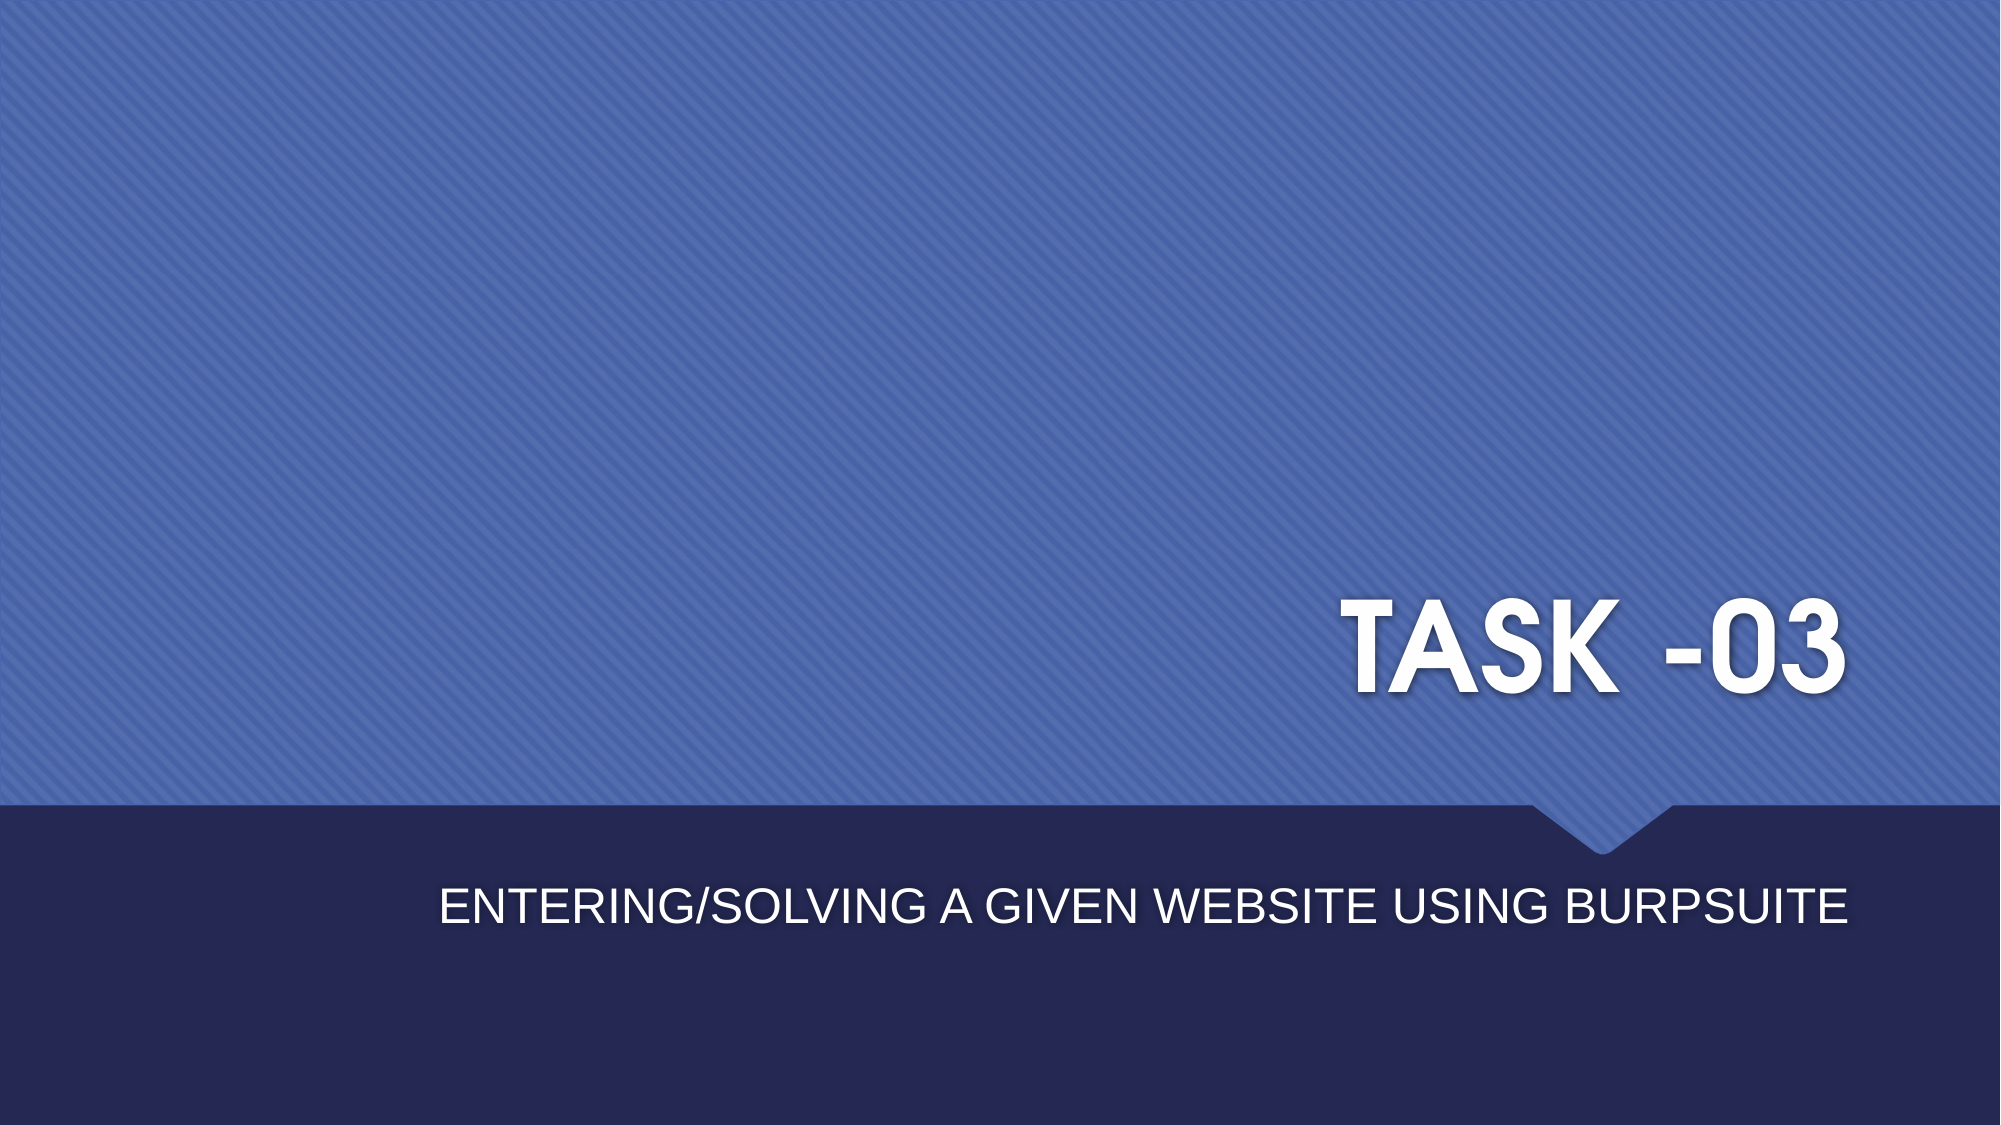

# TASK -03
ENTERING/SOLVING A GIVEN WEBSITE USING BURPSUITE